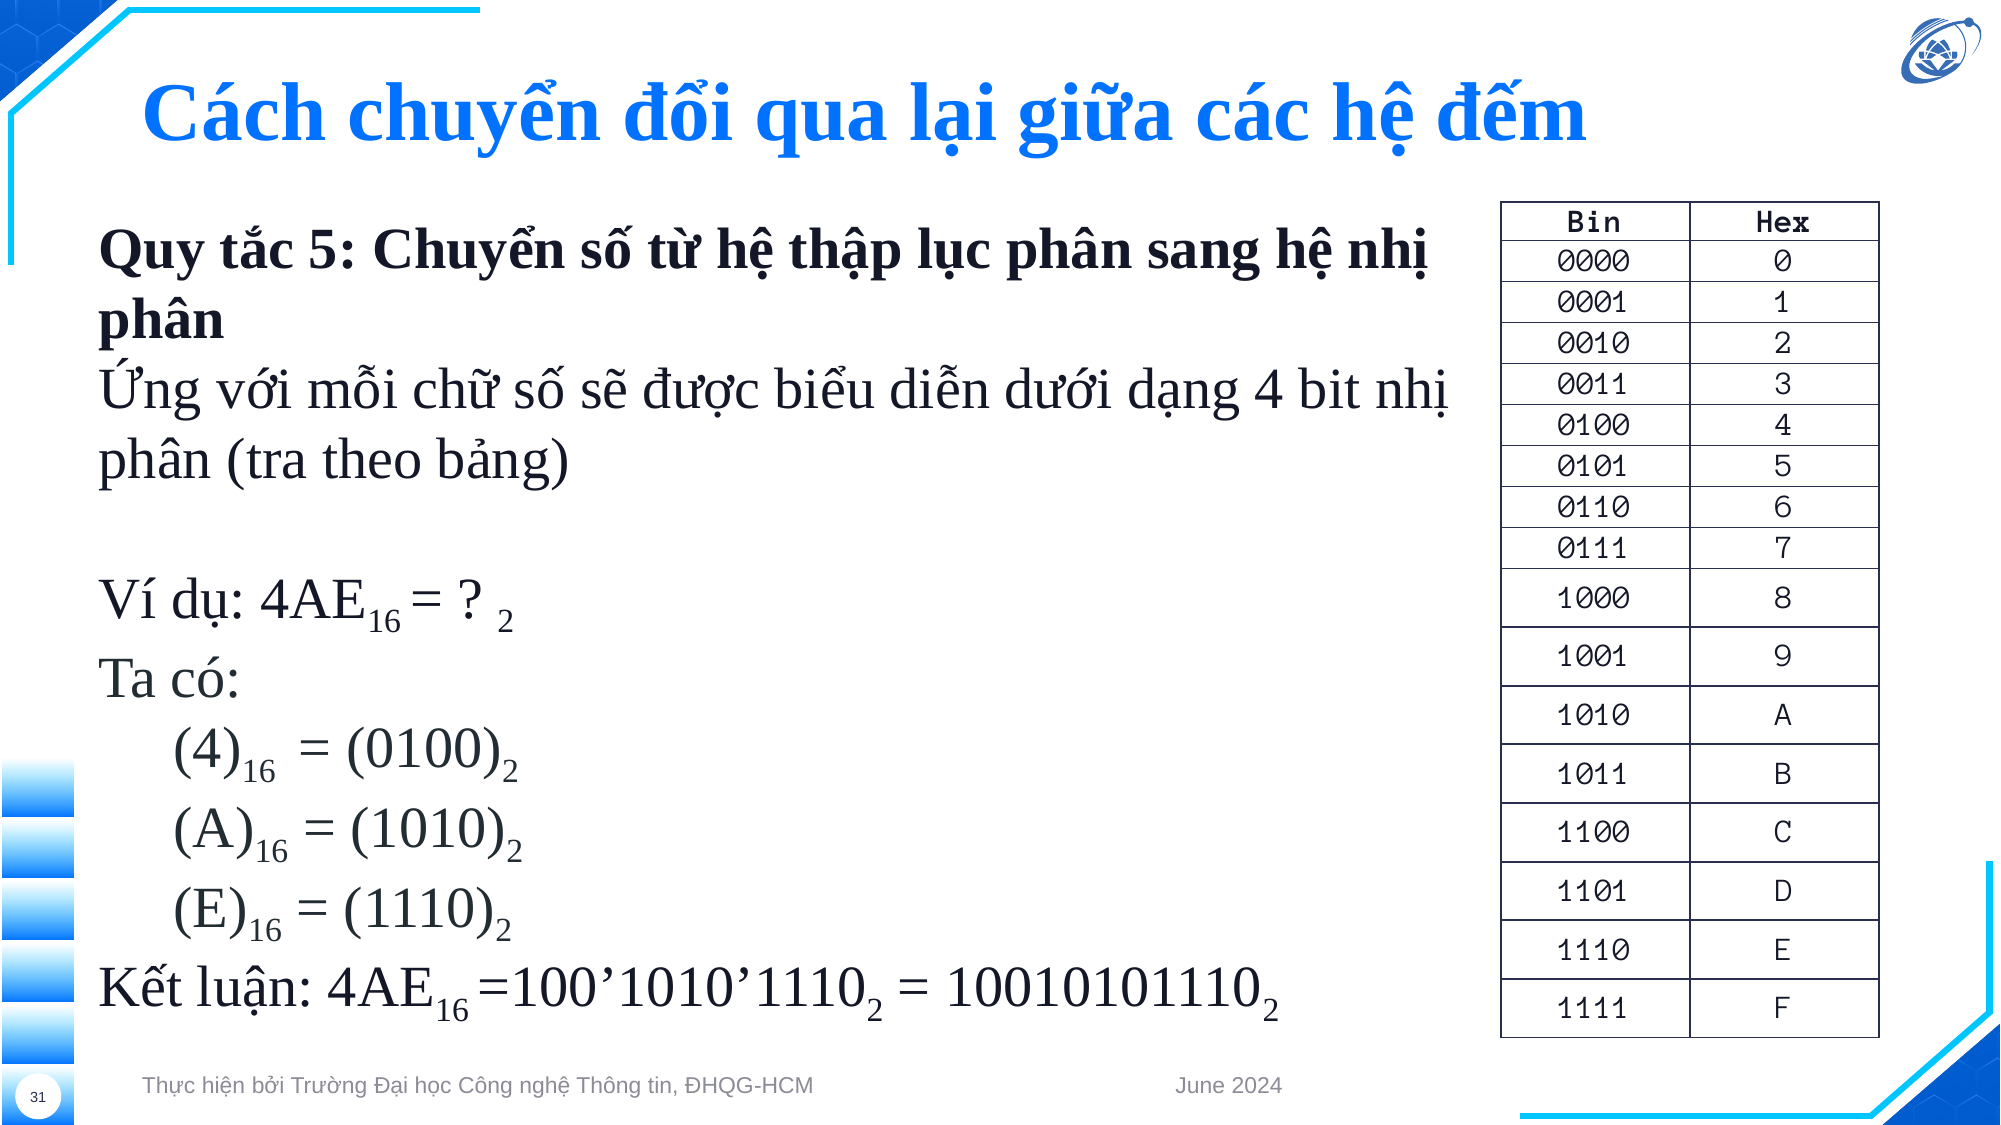

# Cách chuyển đổi qua lại giữa các hệ đếm
Quy tắc 5: Chuyển số từ hệ thập lục phân sang hệ nhị phân
Ứng với mỗi chữ số sẽ được biểu diễn dưới dạng 4 bit nhị phân (tra theo bảng)

Ví dụ: 4AE16 = ? 2
Ta có:
(4)16  = (0100)2
(A)16 = (1010)2
(E)16 = (1110)2
Kết luận: 4AE16 =100’1010’11102 = 100101011102

| Bin | Hex |
| --- | --- |
| 0000 | 0 |
| 0001 | 1 |
| 0010 | 2 |
| 0011 | 3 |
| 0100 | 4 |
| 0101 | 5 |
| 0110 | 6 |
| 0111 | 7 |
| 1000 | 8 |
| 1001 | 9 |
| 1010 | A |
| 1011 | B |
| 1100 | C |
| 1101 | D |
| 1110 | E |
| 1111 | F |
Thực hiện bởi Trường Đại học Công nghệ Thông tin, ĐHQG-HCM
June 2024
31